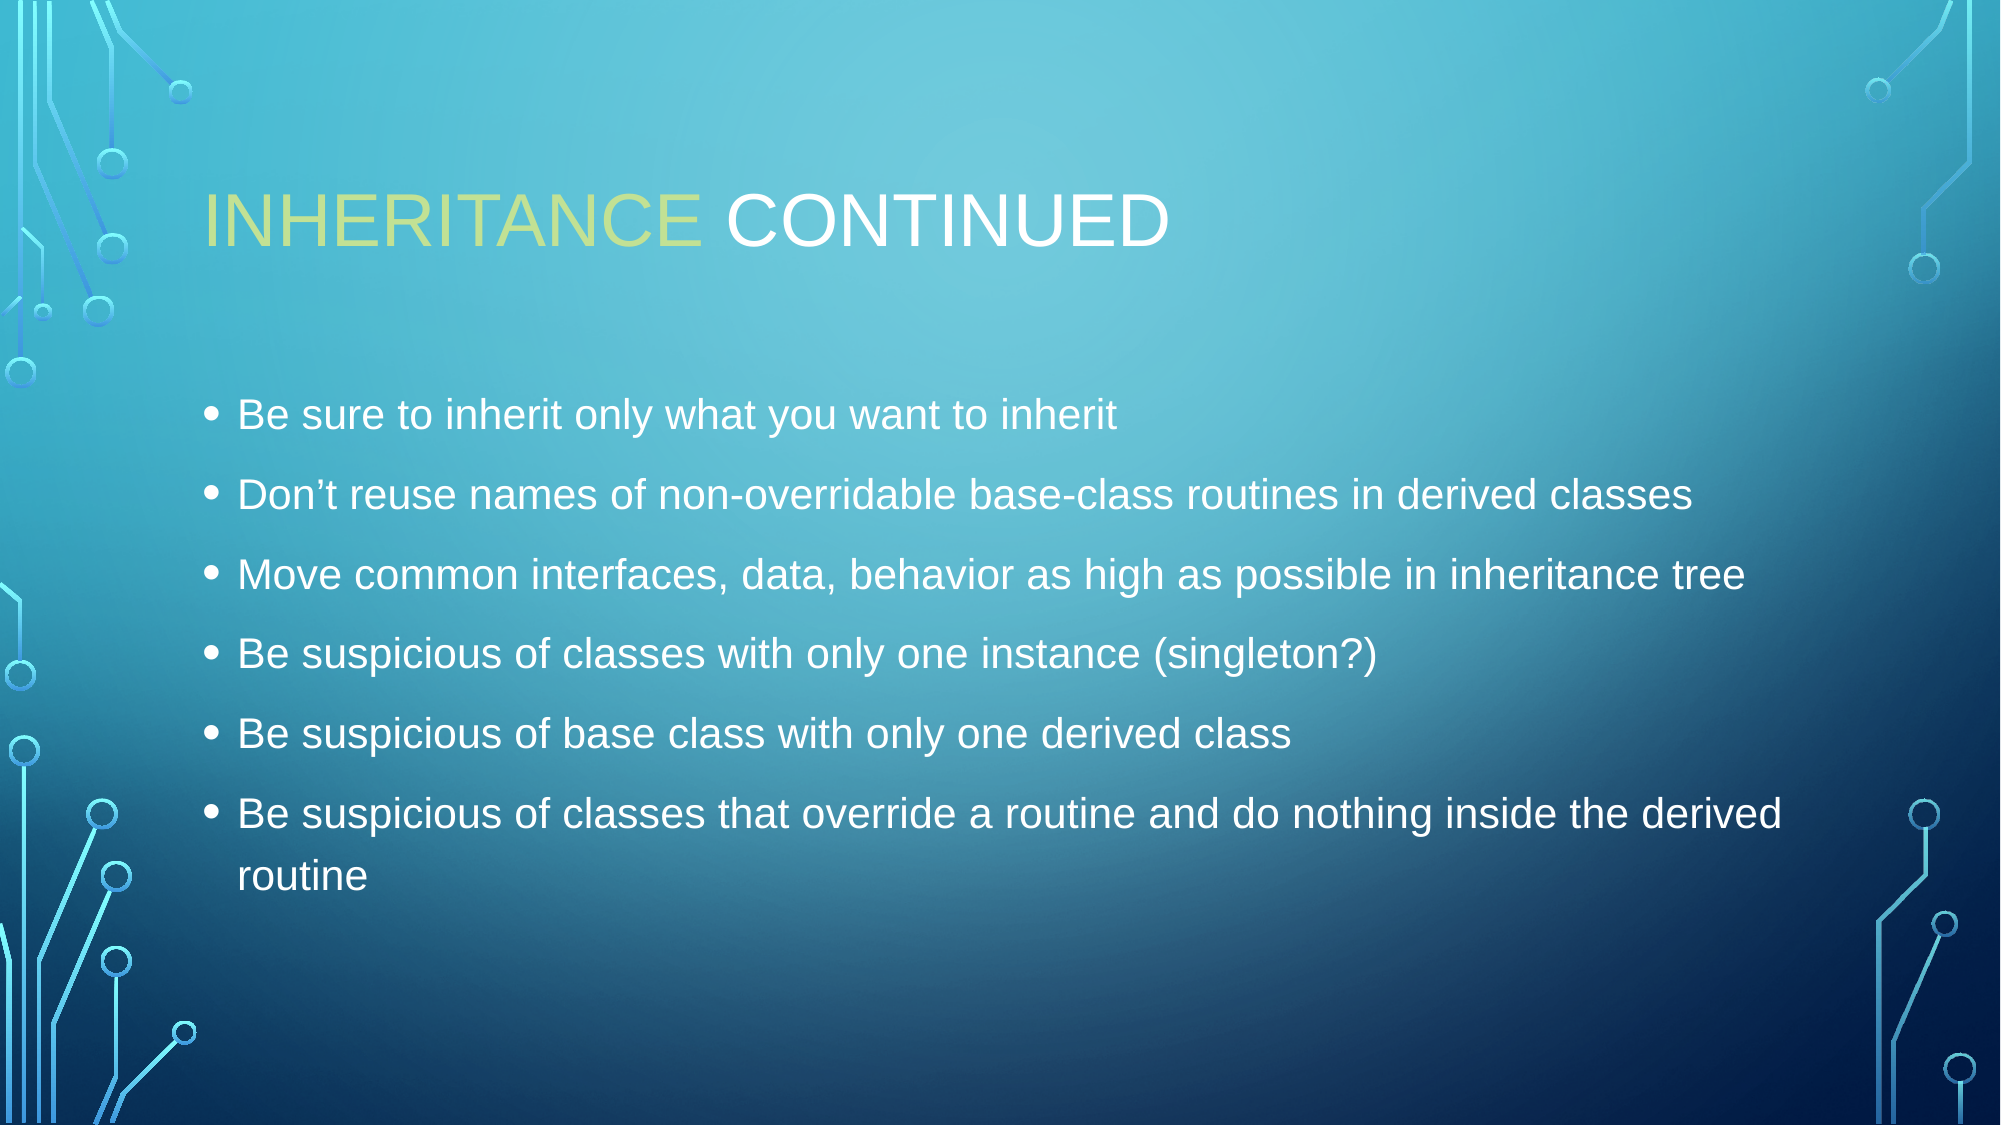

# Inheritance continued
Be sure to inherit only what you want to inherit
Don’t reuse names of non-overridable base-class routines in derived classes
Move common interfaces, data, behavior as high as possible in inheritance tree
Be suspicious of classes with only one instance (singleton?)
Be suspicious of base class with only one derived class
Be suspicious of classes that override a routine and do nothing inside the derived routine